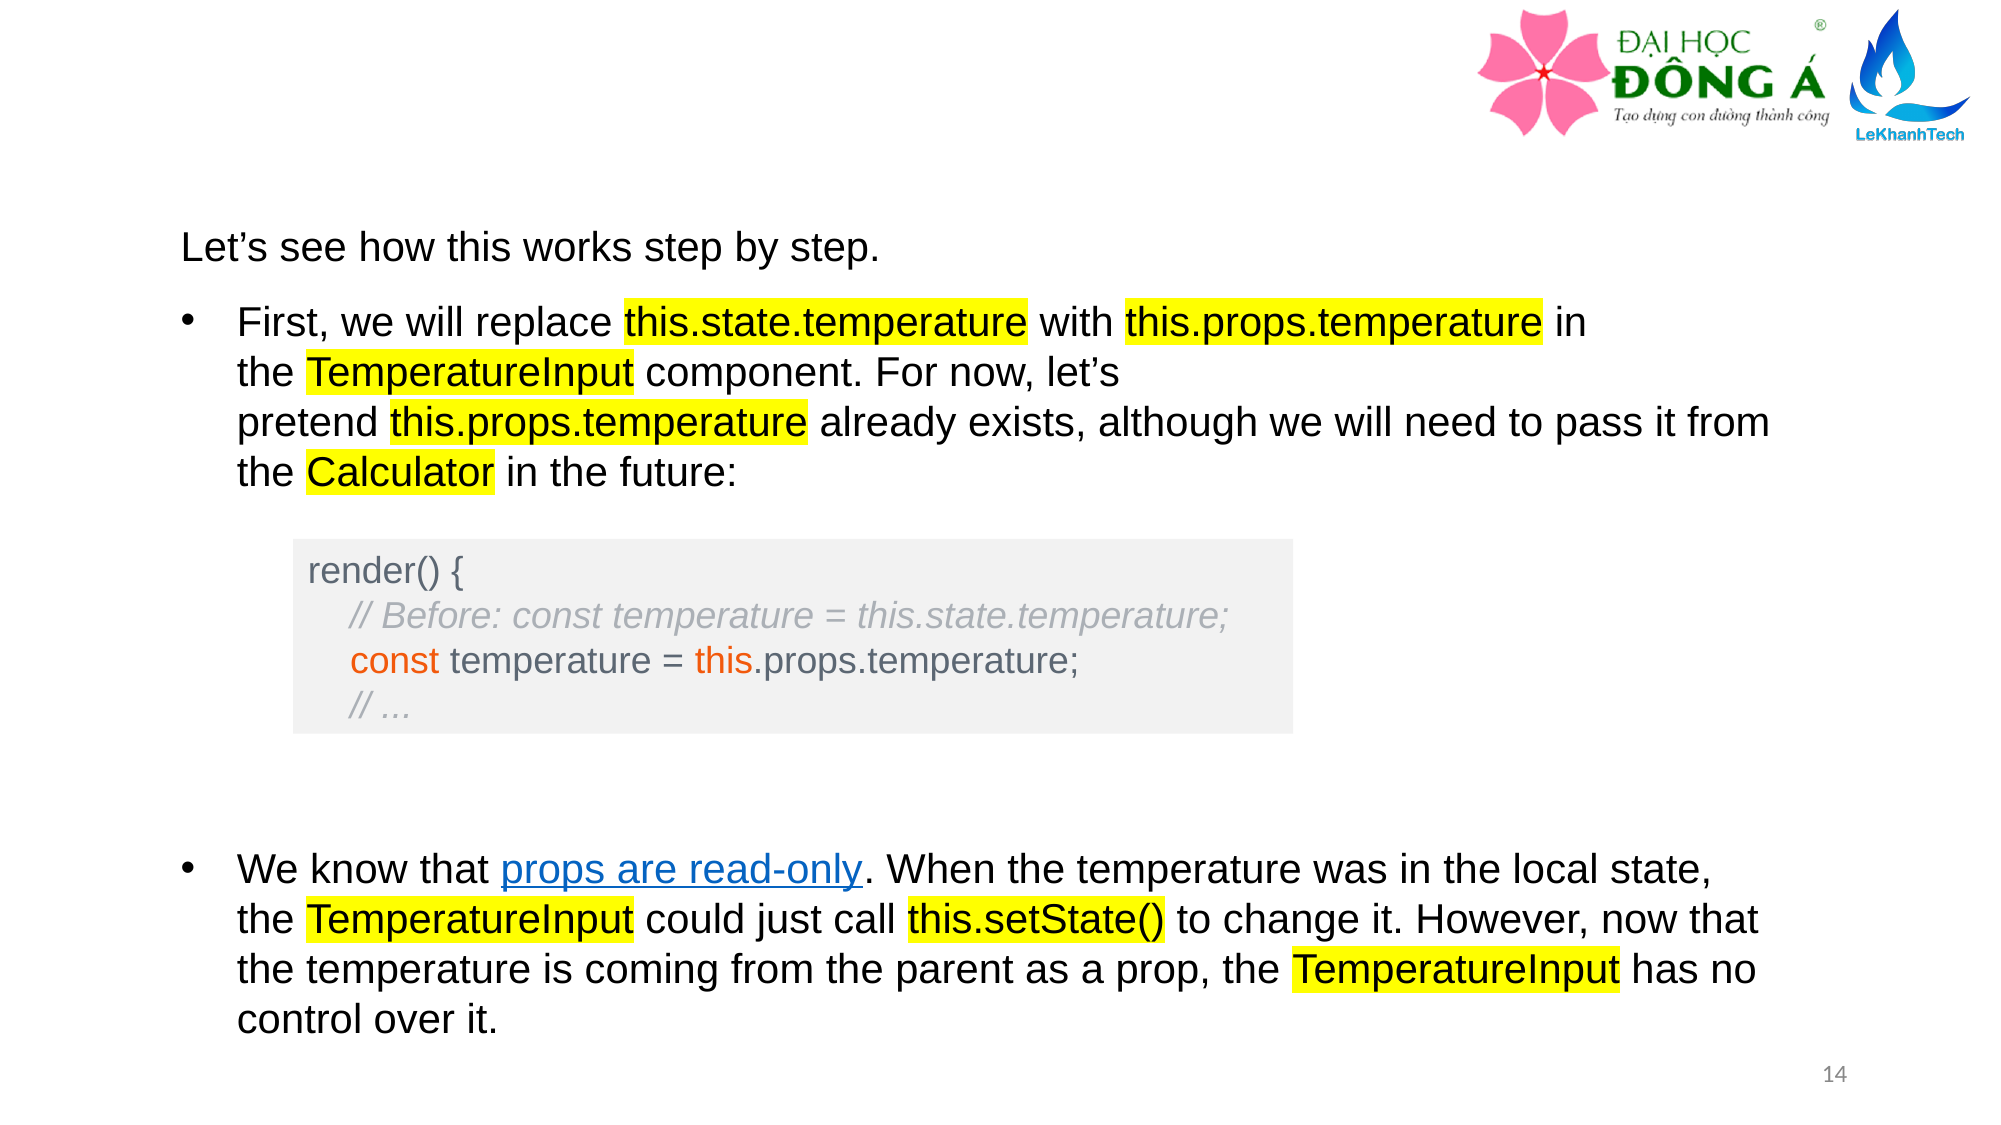

Let’s see how this works step by step.
First, we will replace this.state.temperature with this.props.temperature in the TemperatureInput component. For now, let’s pretend this.props.temperature already exists, although we will need to pass it from the Calculator in the future:
render() {
    // Before: const temperature = this.state.temperature;
    const temperature = this.props.temperature;
    // ...
We know that props are read-only. When the temperature was in the local state, the TemperatureInput could just call this.setState() to change it. However, now that the temperature is coming from the parent as a prop, the TemperatureInput has no control over it.
14